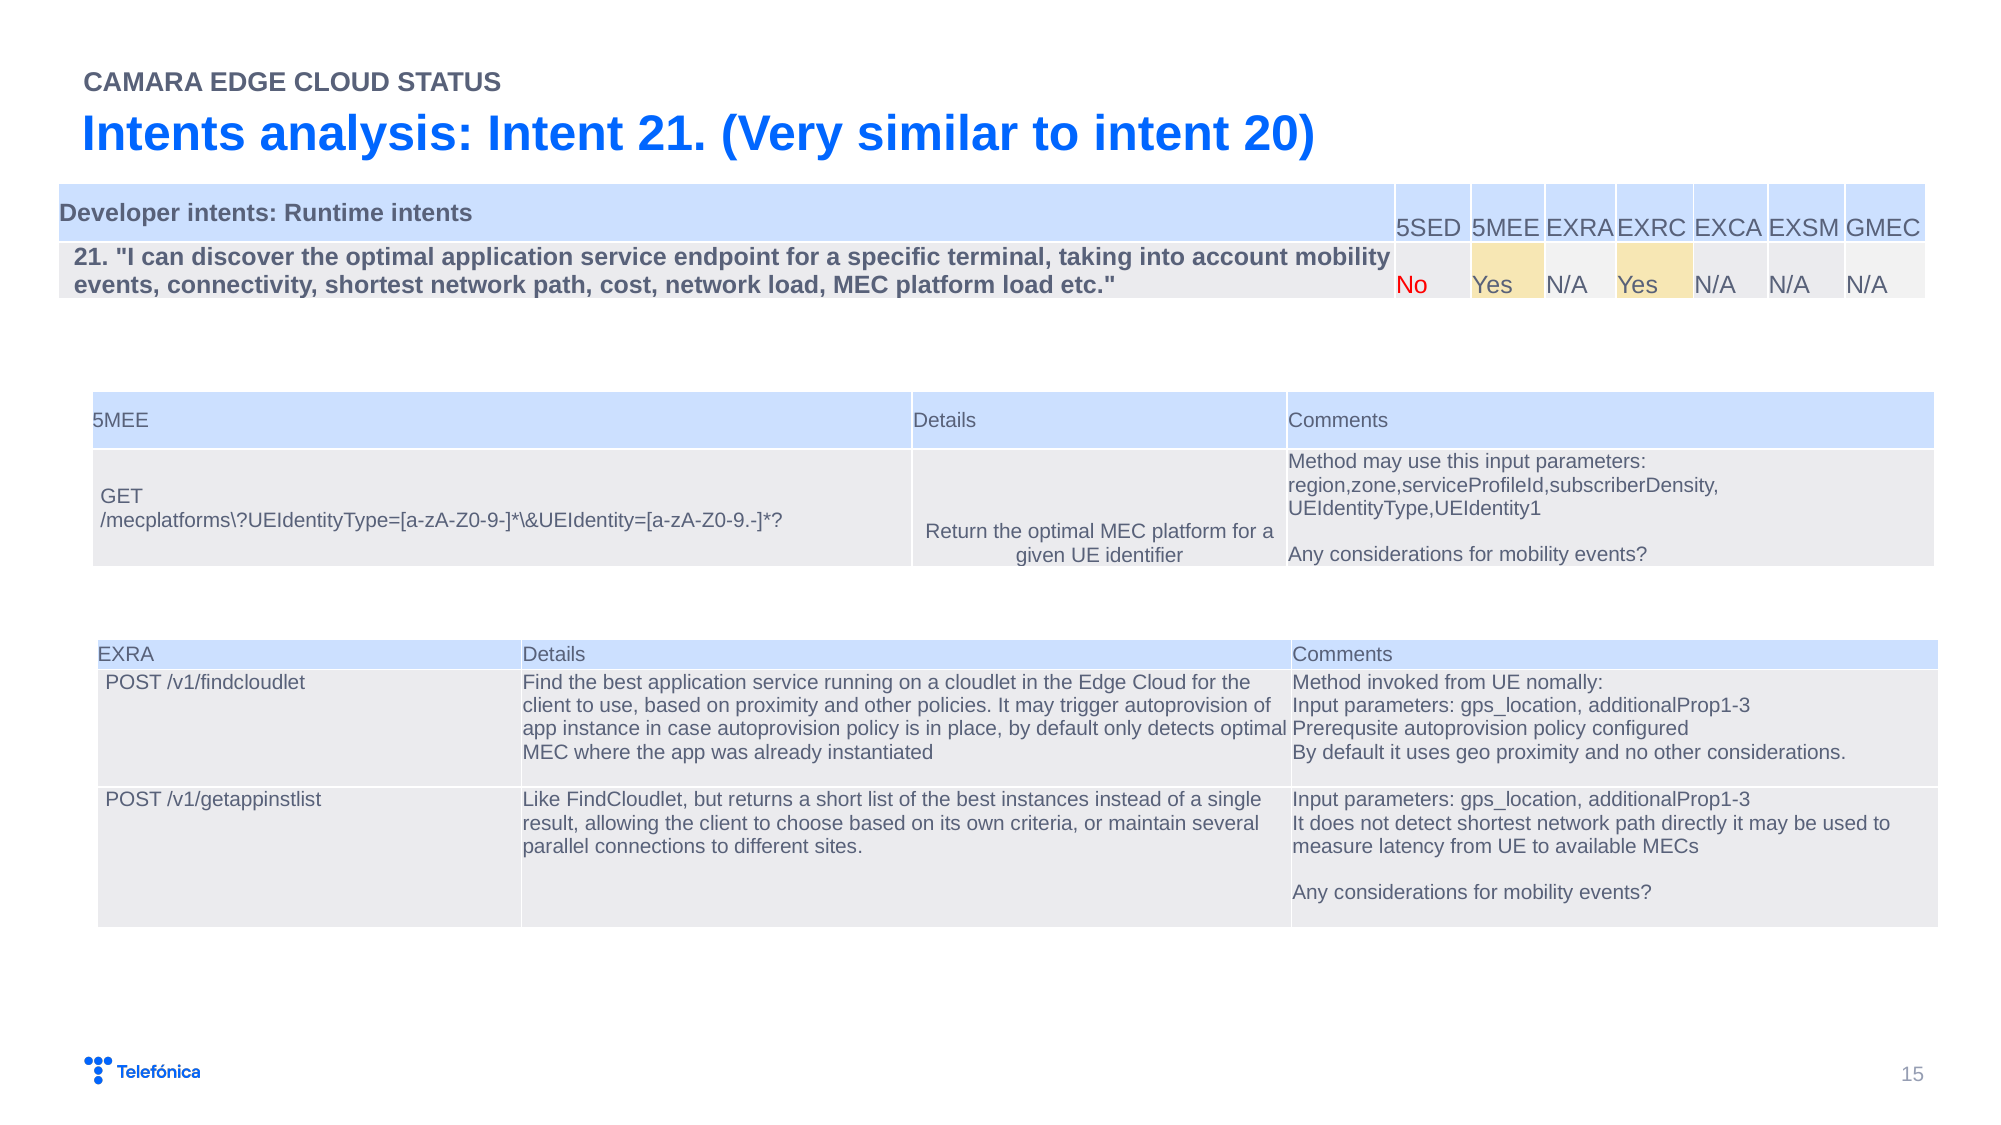

CAMARA EDGE CLOUD STATUS
# Intents analysis: Intent 21. (Very similar to intent 20)
| Developer intents: Runtime intents | 5SED | 5MEE | EXRA | EXRC | EXCA | EXSM | GMEC |
| --- | --- | --- | --- | --- | --- | --- | --- |
| 21. "I can discover the optimal application service endpoint for a specific terminal, taking into account mobility events, connectivity, shortest network path, cost, network load, MEC platform load etc." | No | Yes | N/A | Yes | N/A | N/A | N/A |
| 5MEE | Details | Comments |
| --- | --- | --- |
| GET /mecplatforms\?UEIdentityType=[a-zA-Z0-9-]\*\&UEIdentity=[a-zA-Z0-9.-]\*? | Return the optimal MEC platform for a given UE identifier | Method may use this input parameters: region,zone,serviceProfileId,subscriberDensity, UEIdentityType,UEIdentity1 Any considerations for mobility events? |
| EXRA | Details | Comments |
| --- | --- | --- |
| POST /v1/findcloudlet | Find the best application service running on a cloudlet in the Edge Cloud for the client to use, based on proximity and other policies. It may trigger autoprovision of app instance in case autoprovision policy is in place, by default only detects optimal MEC where the app was already instantiated | Method invoked from UE nomally: Input parameters: gps\_location, additionalProp1-3 Prerequsite autoprovision policy configured By default it uses geo proximity and no other considerations. |
| POST /v1/getappinstlist | Like FindCloudlet, but returns a short list of the best instances instead of a single result, allowing the client to choose based on its own criteria, or maintain several parallel connections to different sites. | Input parameters: gps\_location, additionalProp1-3 It does not detect shortest network path directly it may be used to measure latency from UE to available MECs Any considerations for mobility events? |
15